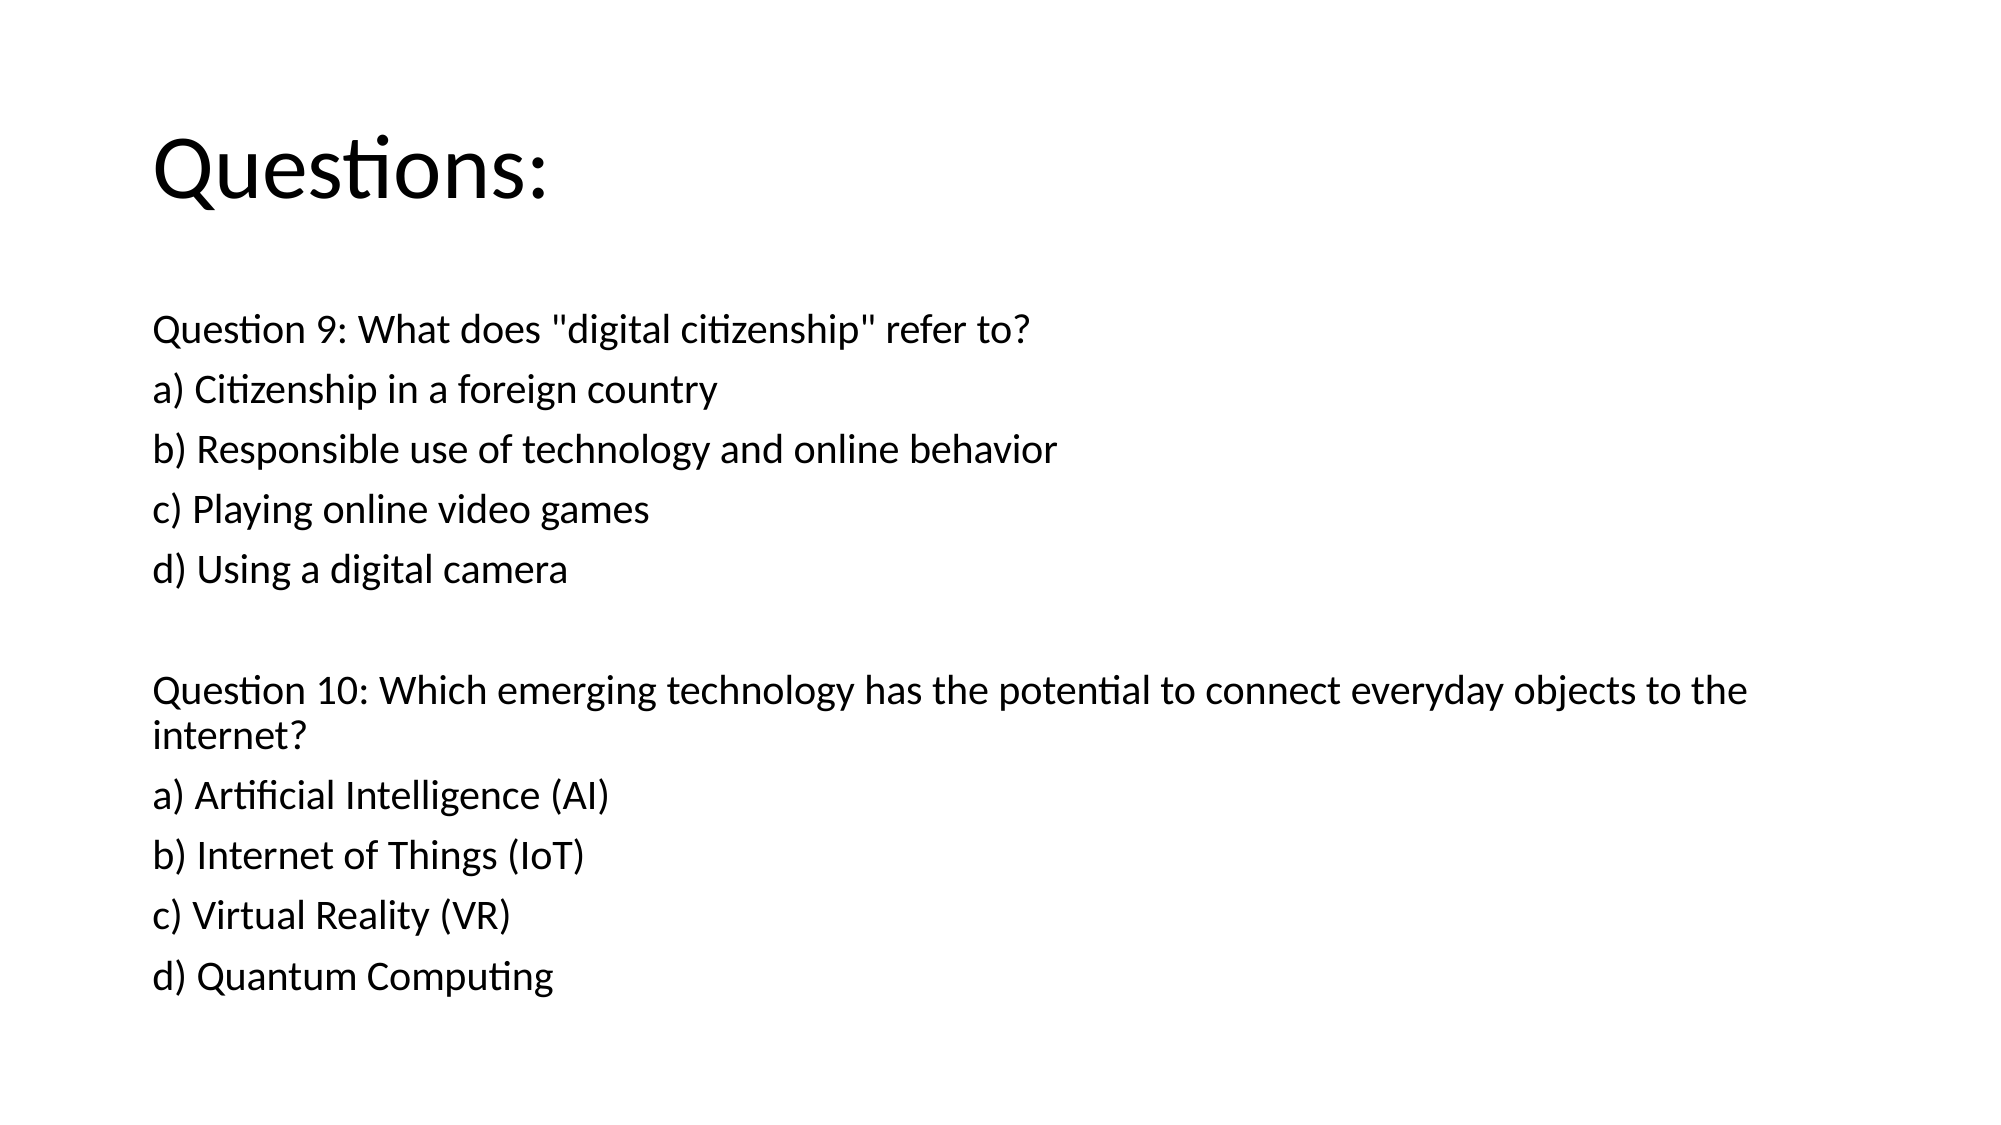

# Questions:
Question 9: What does "digital citizenship" refer to?
a) Citizenship in a foreign country
b) Responsible use of technology and online behavior
c) Playing online video games
d) Using a digital camera

Question 10: Which emerging technology has the potential to connect everyday objects to the internet?
a) Artificial Intelligence (AI)
b) Internet of Things (IoT)
c) Virtual Reality (VR)
d) Quantum Computing